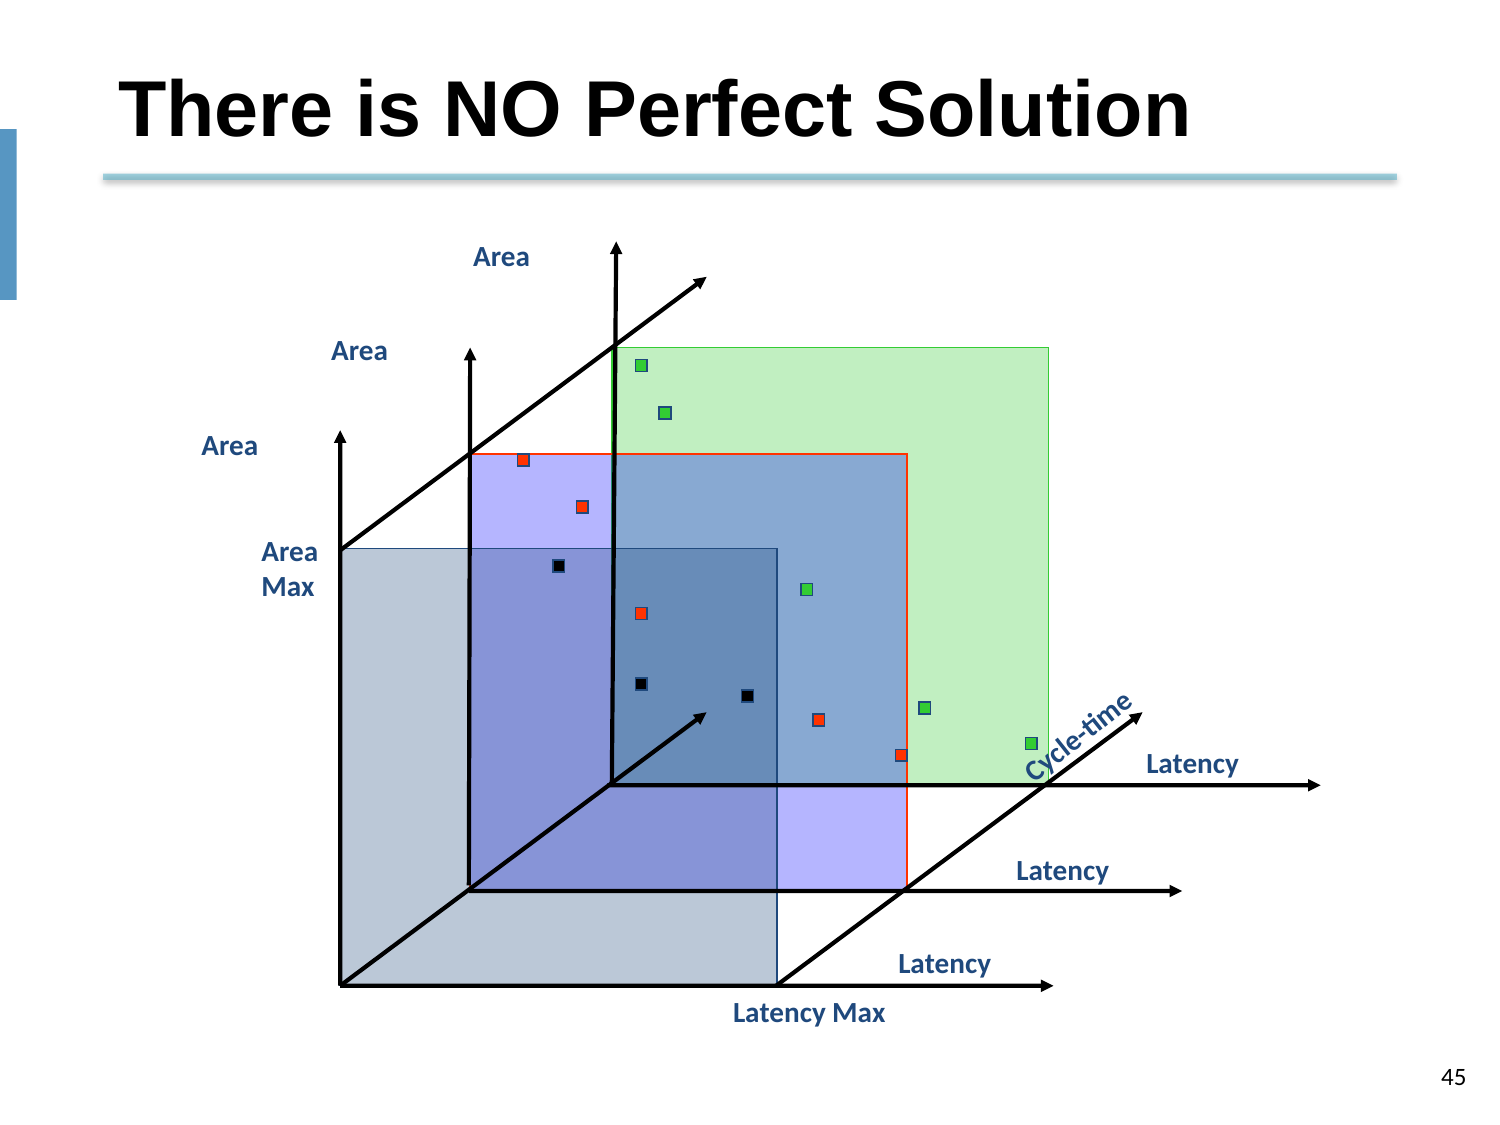

# There is NO Perfect Solution
Area

Area

Area

Area Max

Cycle-time

Latency

Latency

Latency
Latency Max

45